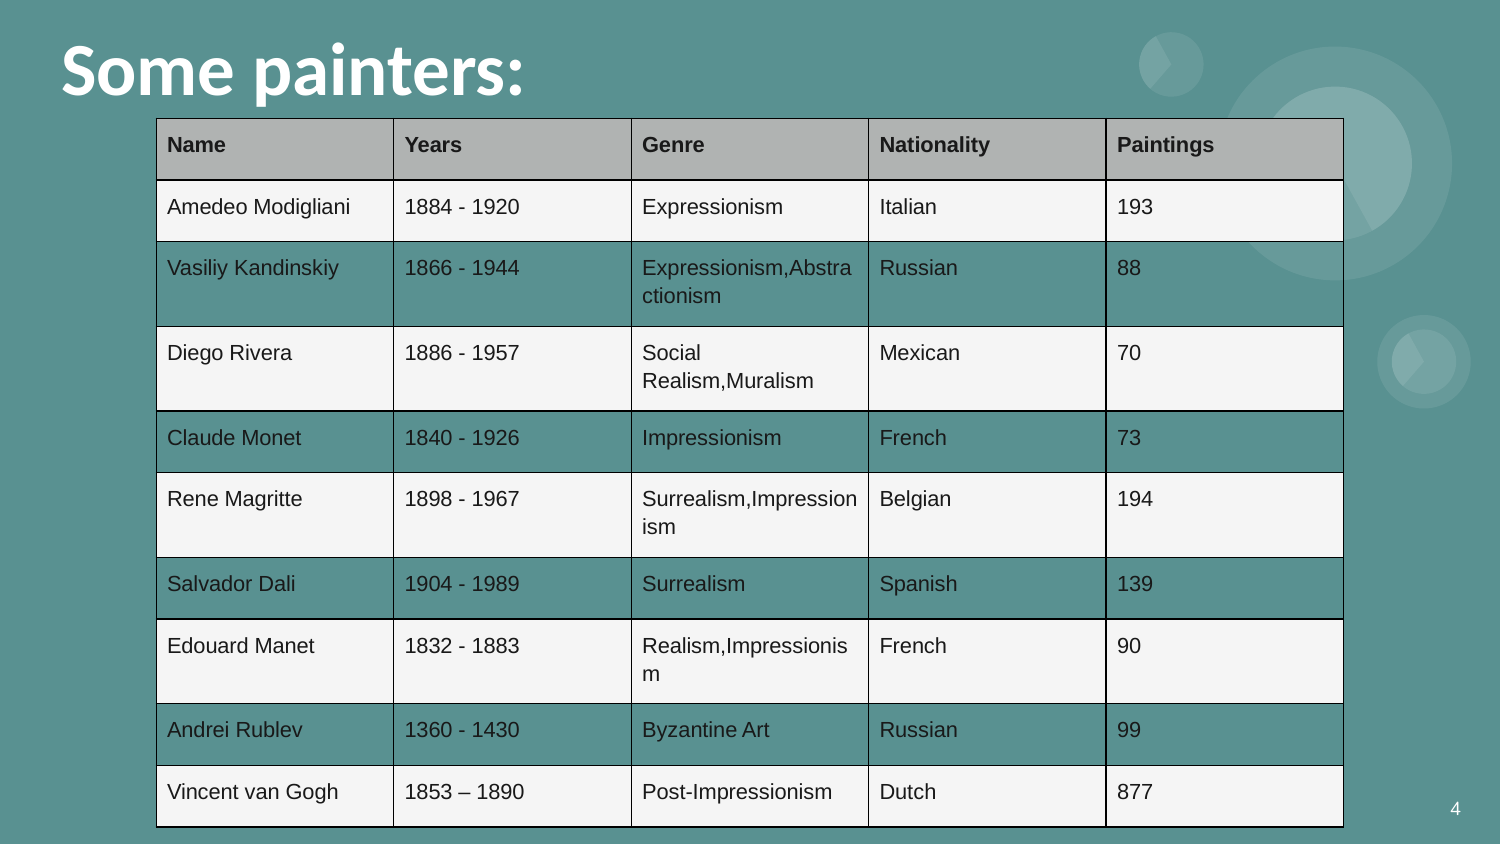

# Some painters:
| Name | Years | Genre | Nationality | Paintings |
| --- | --- | --- | --- | --- |
| Amedeo Modigliani | 1884 - 1920 | Expressionism | Italian | 193 |
| Vasiliy Kandinskiy | 1866 - 1944 | Expressionism,Abstractionism | Russian | 88 |
| Diego Rivera | 1886 - 1957 | Social Realism,Muralism | Mexican | 70 |
| Claude Monet | 1840 - 1926 | Impressionism | French | 73 |
| Rene Magritte | 1898 - 1967 | Surrealism,Impressionism | Belgian | 194 |
| Salvador Dali | 1904 - 1989 | Surrealism | Spanish | 139 |
| Edouard Manet | 1832 - 1883 | Realism,Impressionism | French | 90 |
| Andrei Rublev | 1360 - 1430 | Byzantine Art | Russian | 99 |
| Vincent van Gogh | 1853 – 1890 | Post-Impressionism | Dutch | 877 |
4